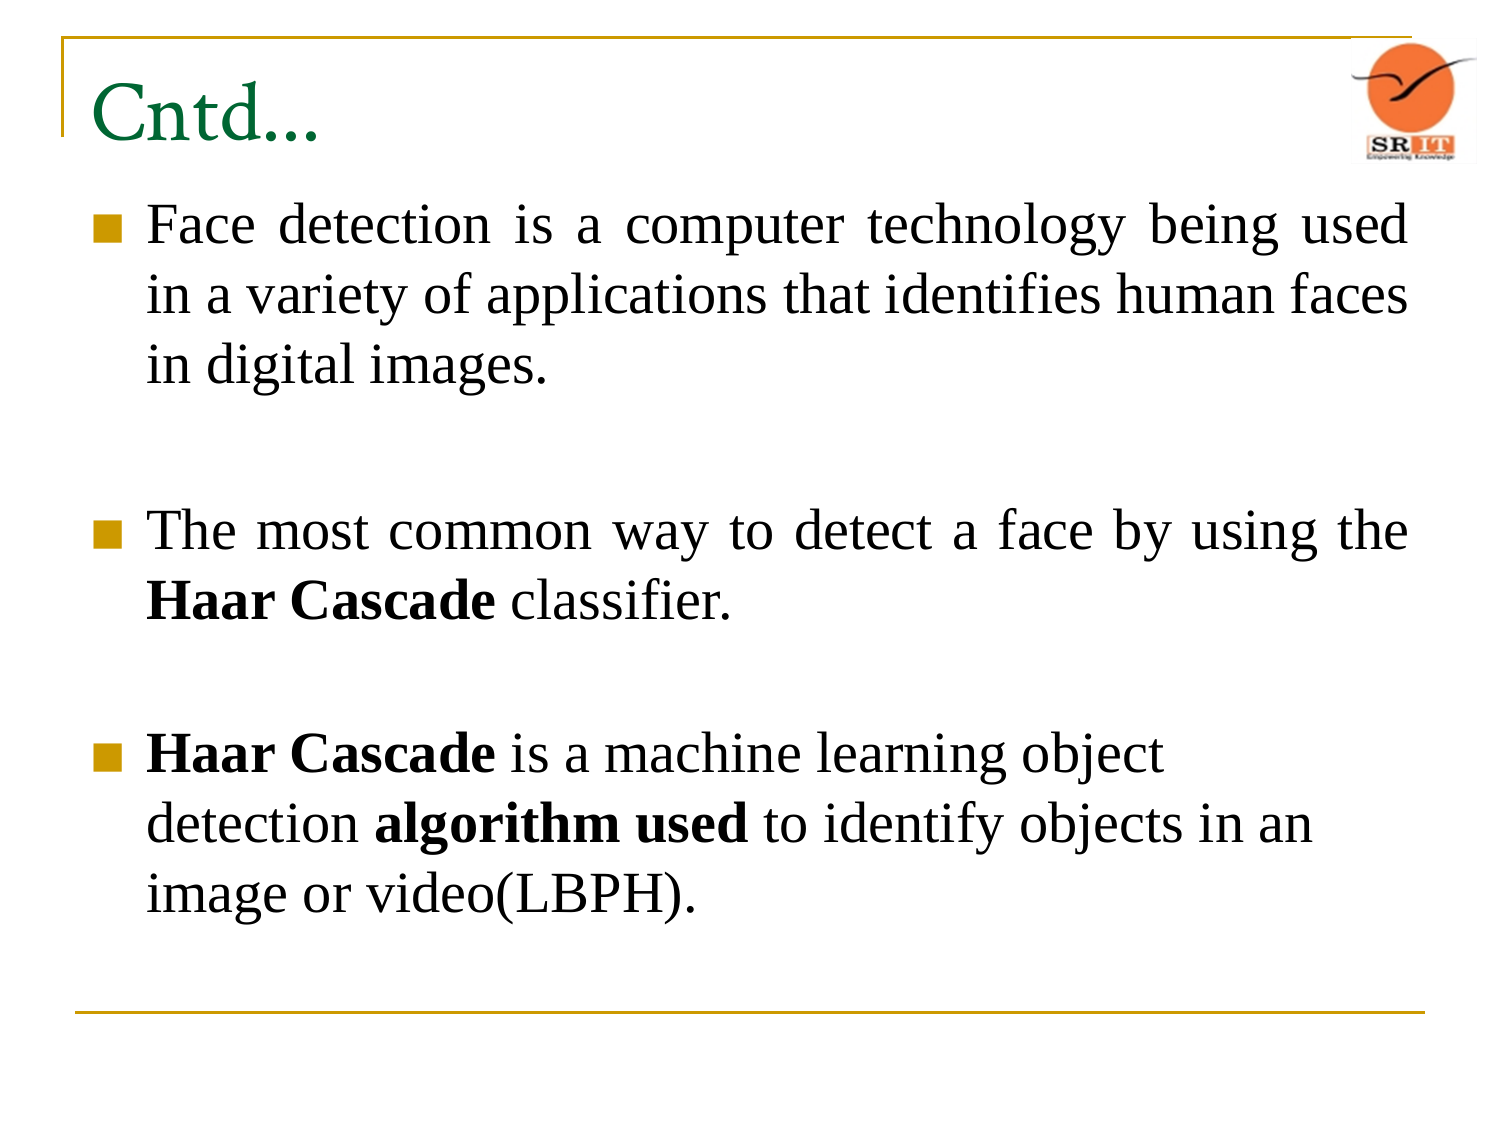

# Cntd...
Face detection is a computer technology being used in a variety of applications that identifies human faces in digital images.

The most common way to detect a face by using the Haar Cascade classifier.

Haar Cascade is a machine learning object detection algorithm used to identify objects in an image or video(LBPH).